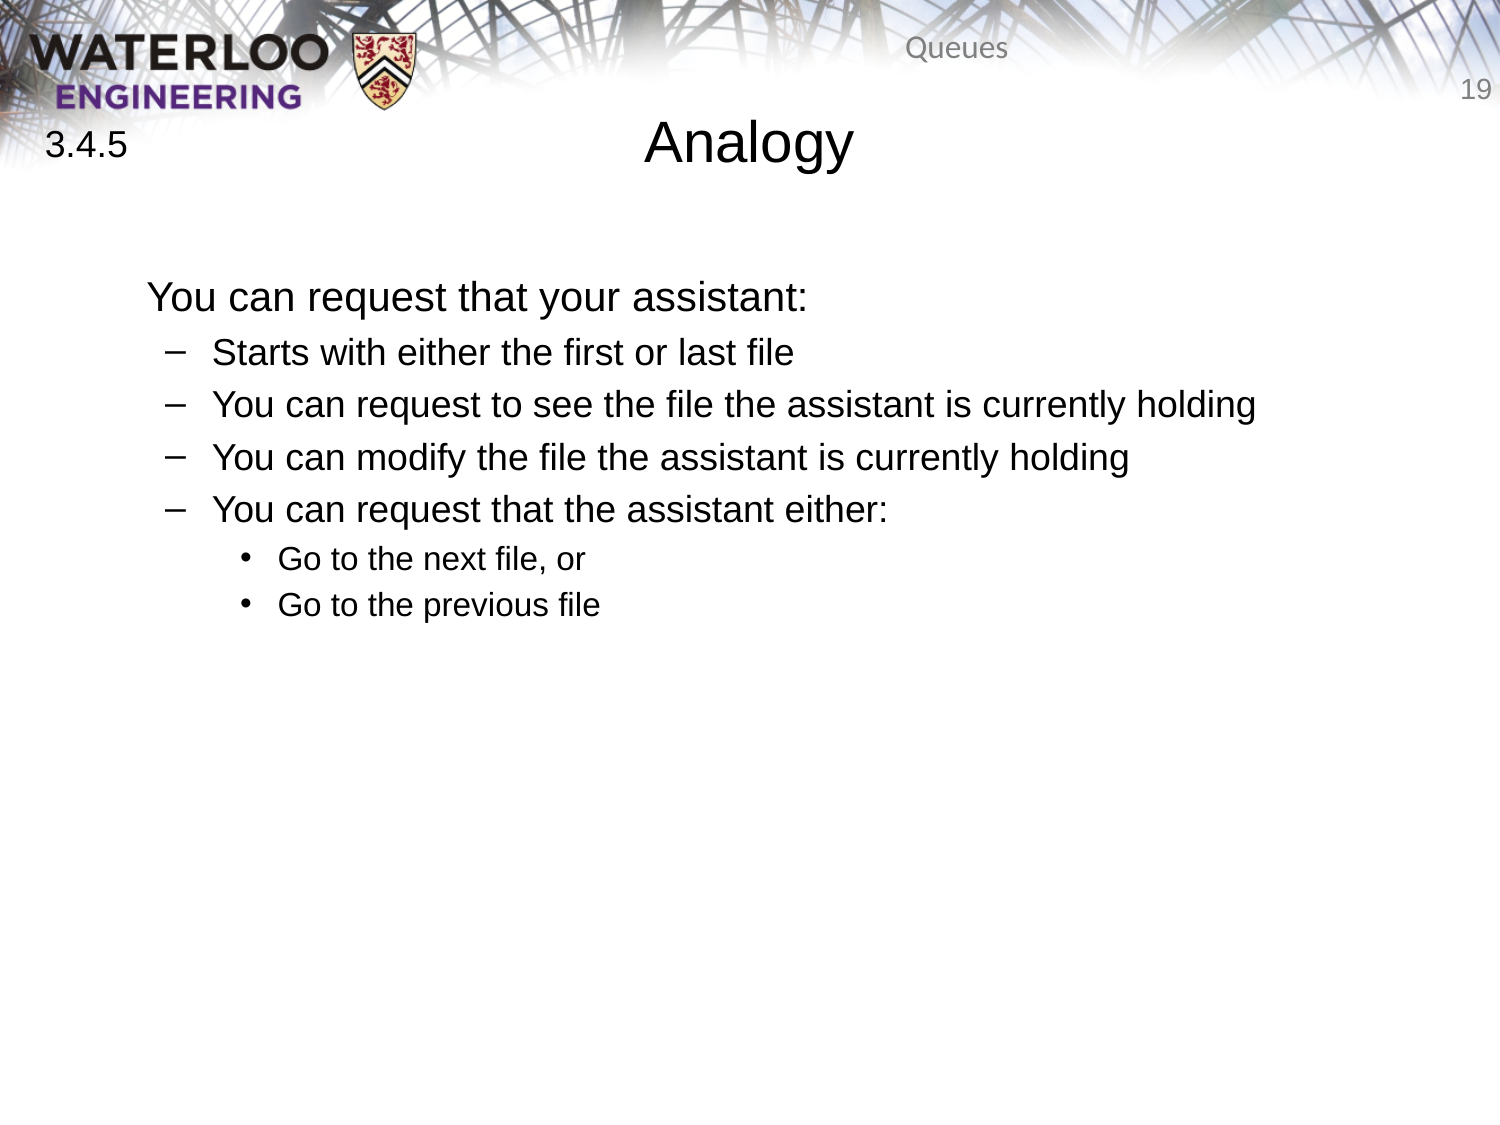

# Analogy
3.4.5
	You can request that your assistant:
Starts with either the first or last file
You can request to see the file the assistant is currently holding
You can modify the file the assistant is currently holding
You can request that the assistant either:
Go to the next file, or
Go to the previous file